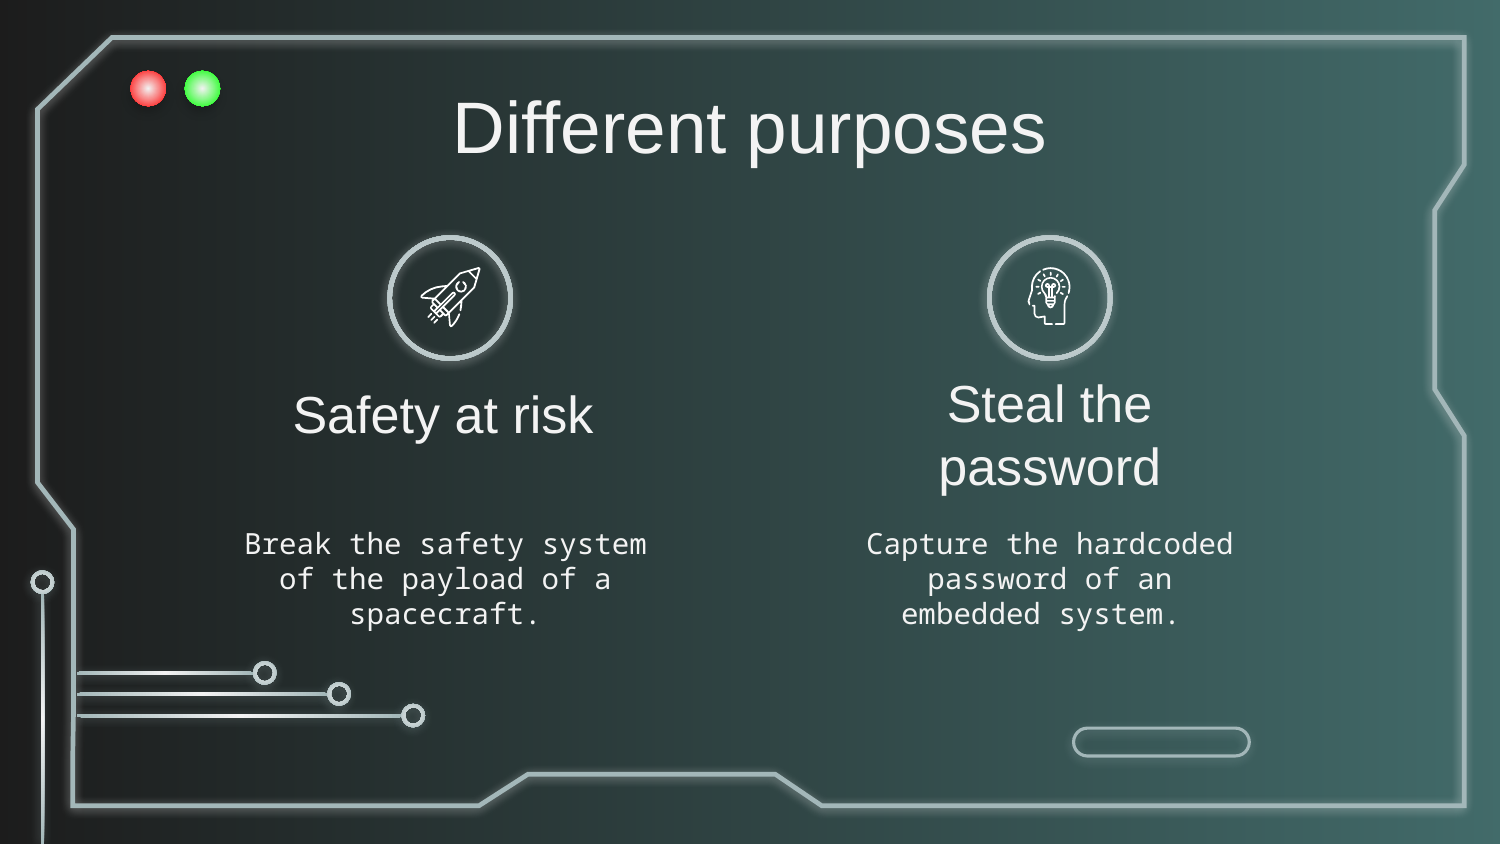

# Different purposes

Safety at risk
Steal the password
Break the safety system of the payload of a spacecraft.
Capture the hardcoded password of an embedded system.